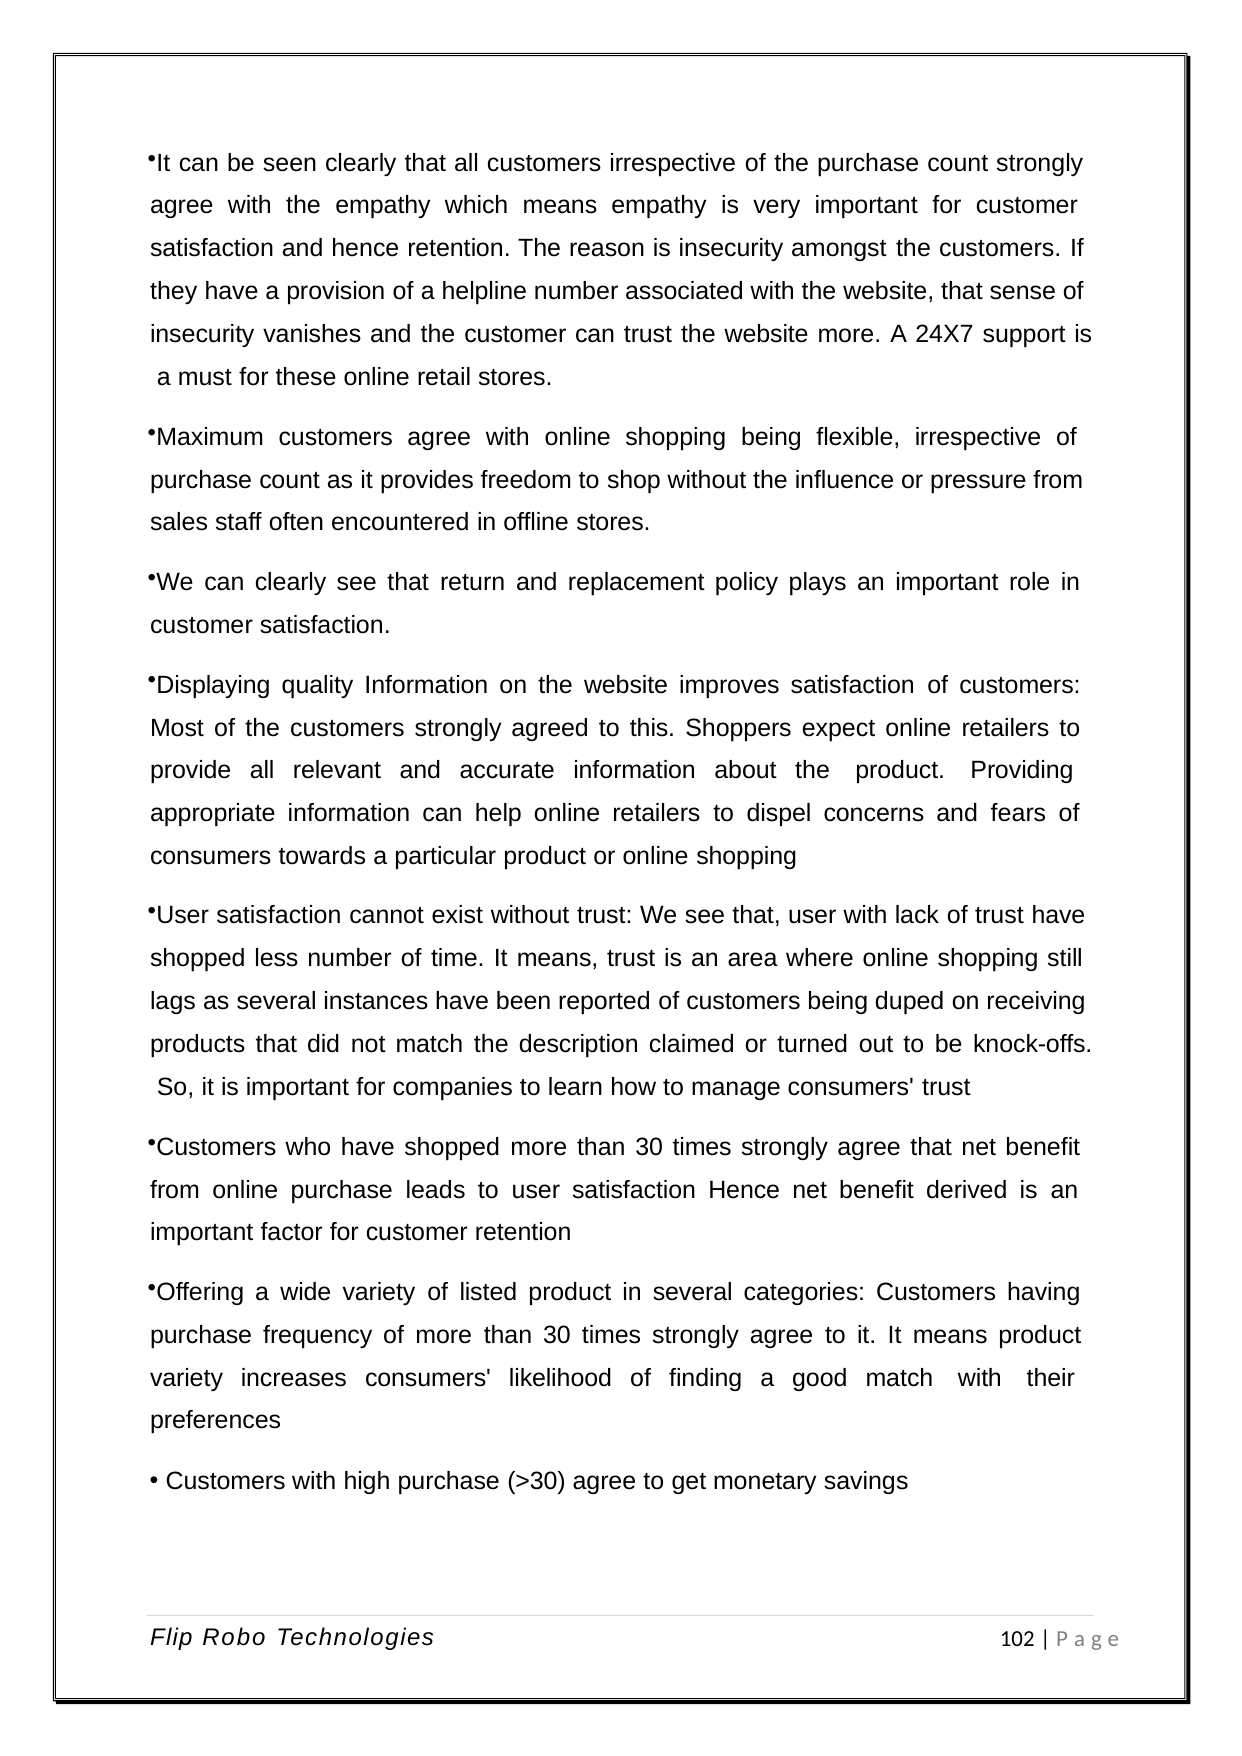

It can be seen clearly that all customers irrespective of the purchase count strongly  agree with the empathy which means empathy is very important for customer  satisfaction and hence retention. The reason is insecurity amongst the customers. If  they have a provision of a helpline number associated with the website, that sense of  insecurity vanishes and the customer can trust the website more. A 24X7 support is  a must for these online retail stores.
Maximum customers agree with online shopping being flexible, irrespective of  purchase count as it provides freedom to shop without the influence or pressure from  sales staff often encountered in offline stores.
We can clearly see that return and replacement policy plays an important role in  customer satisfaction.
Displaying quality Information on the website improves satisfaction of customers:  Most of the customers strongly agreed to this. Shoppers expect online retailers to  provide all relevant and accurate information about the product. Providing  appropriate information can help online retailers to dispel concerns and fears of  consumers towards a particular product or online shopping
User satisfaction cannot exist without trust: We see that, user with lack of trust have  shopped less number of time. It means, trust is an area where online shopping still  lags as several instances have been reported of customers being duped on receiving  products that did not match the description claimed or turned out to be knock-offs.  So, it is important for companies to learn how to manage consumers' trust
Customers who have shopped more than 30 times strongly agree that net benefit  from online purchase leads to user satisfaction Hence net benefit derived is an  important factor for customer retention
Offering a wide variety of listed product in several categories: Customers having  purchase frequency of more than 30 times strongly agree to it. It means product  variety increases consumers' likelihood of finding a good match with their  preferences

Customers with high purchase (>30) agree to get monetary savings

Flip Robo Technologies
102 | P a g e